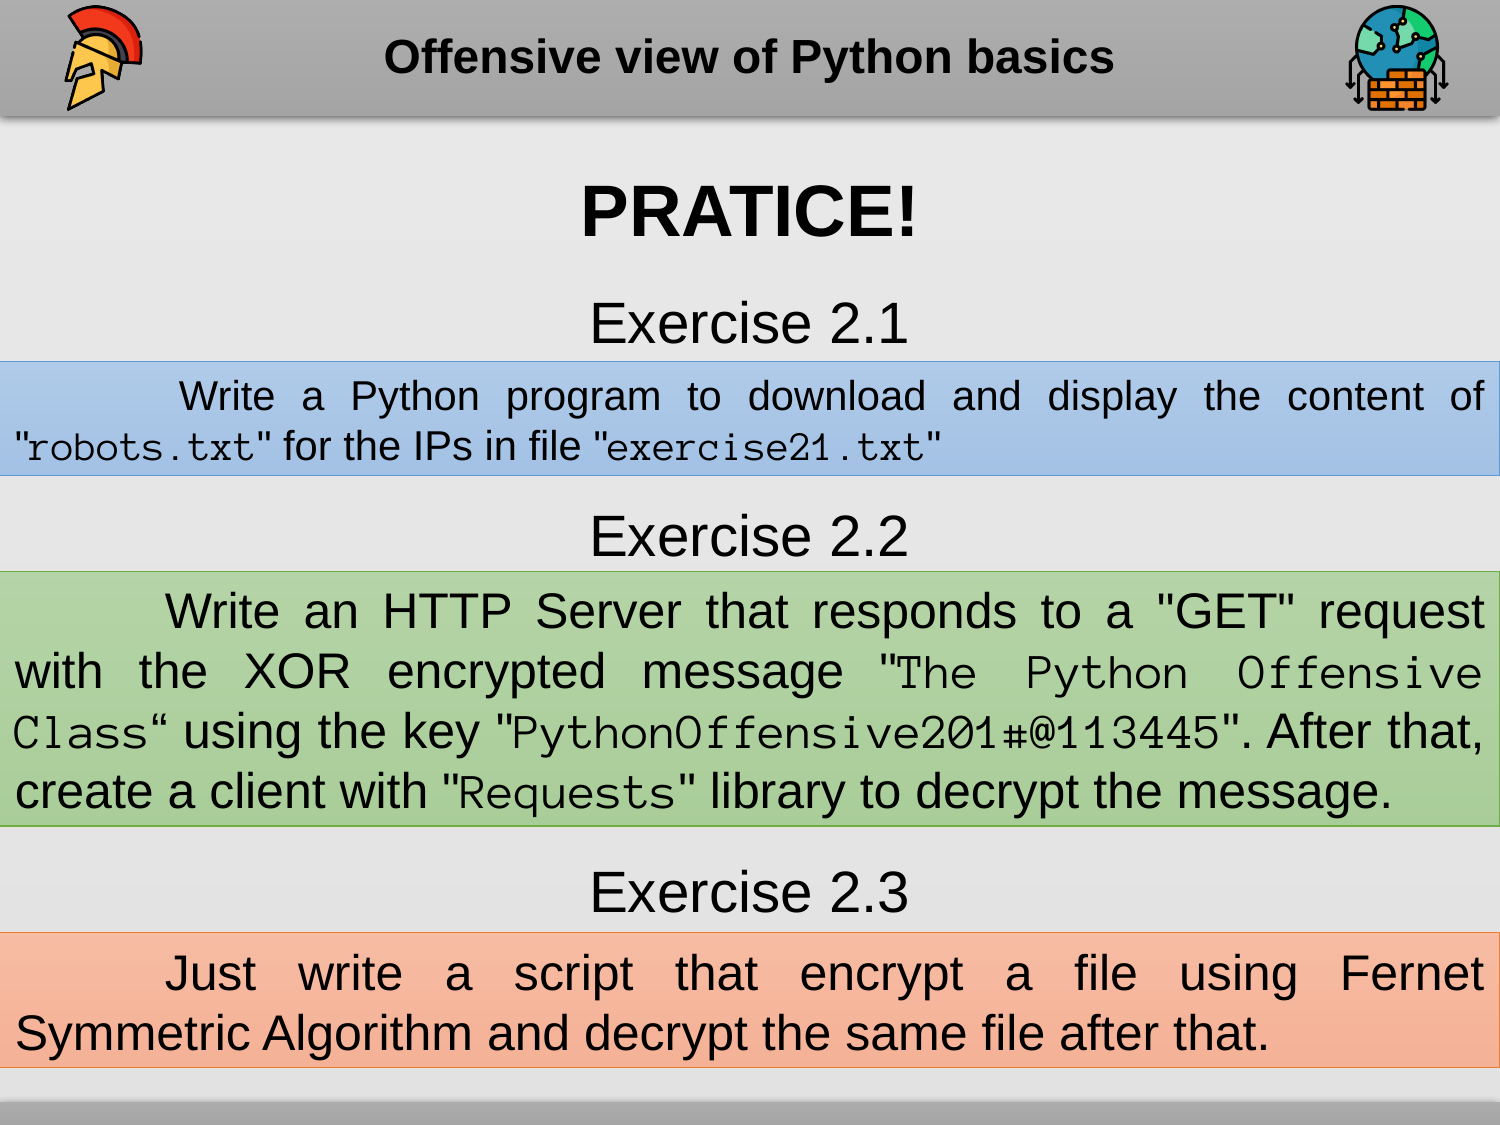

PRATICE!
Exercise 2.1
 	Write a Python program to download and display the content of "robots.txt" for the IPs in file "exercise21.txt"
Exercise 2.2
	Write an HTTP Server that responds to a "GET" request with the XOR encrypted message "The Python Offensive Class“ using the key "PythonOffensive201#@113445". After that, create a client with "Requests" library to decrypt the message.
Exercise 2.3
	Just write a script that encrypt a file using Fernet Symmetric Algorithm and decrypt the same file after that.